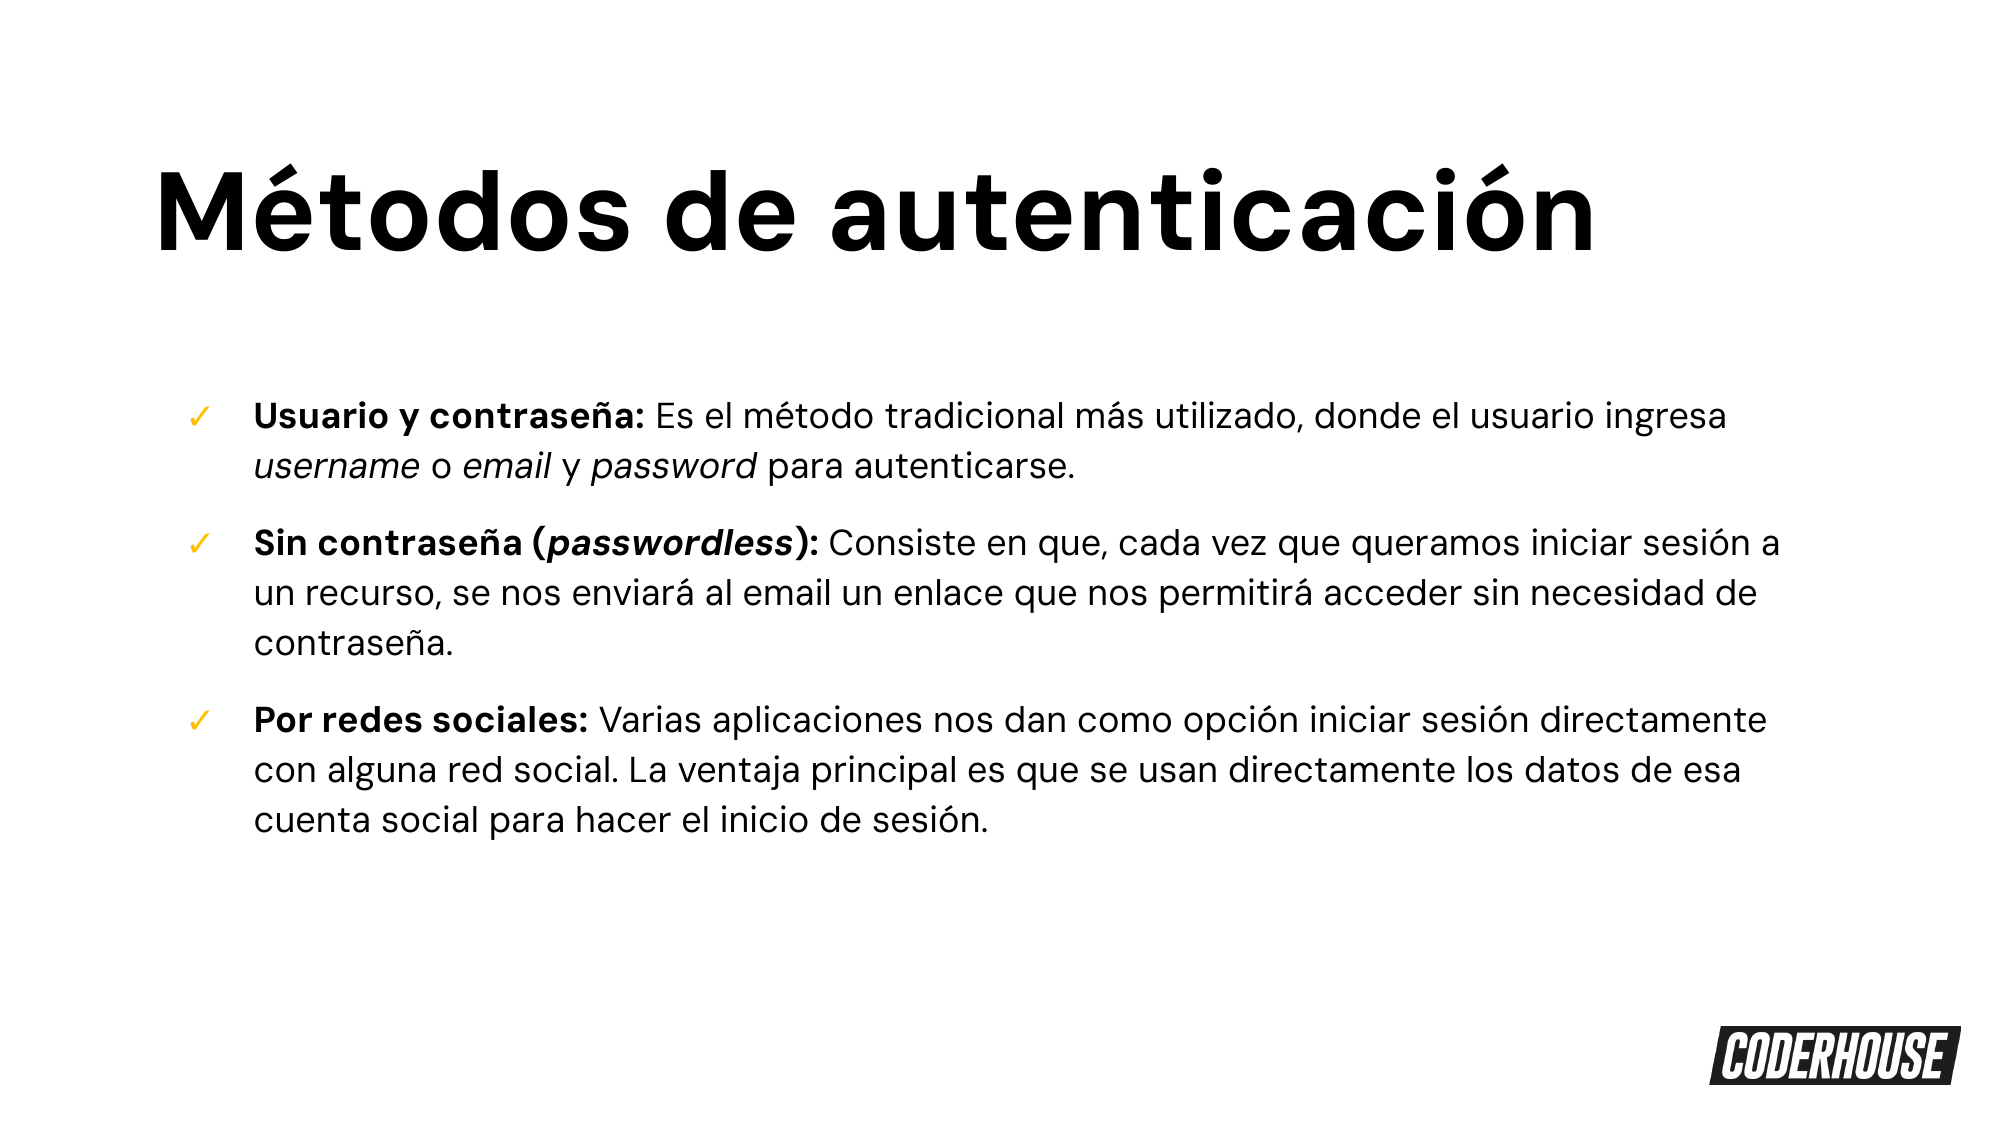

Métodos de autenticación
Usuario y contraseña: Es el método tradicional más utilizado, donde el usuario ingresa username o email y password para autenticarse.
Sin contraseña (passwordless): Consiste en que, cada vez que queramos iniciar sesión a un recurso, se nos enviará al email un enlace que nos permitirá acceder sin necesidad de contraseña.
Por redes sociales: Varias aplicaciones nos dan como opción iniciar sesión directamente con alguna red social. La ventaja principal es que se usan directamente los datos de esa cuenta social para hacer el inicio de sesión.